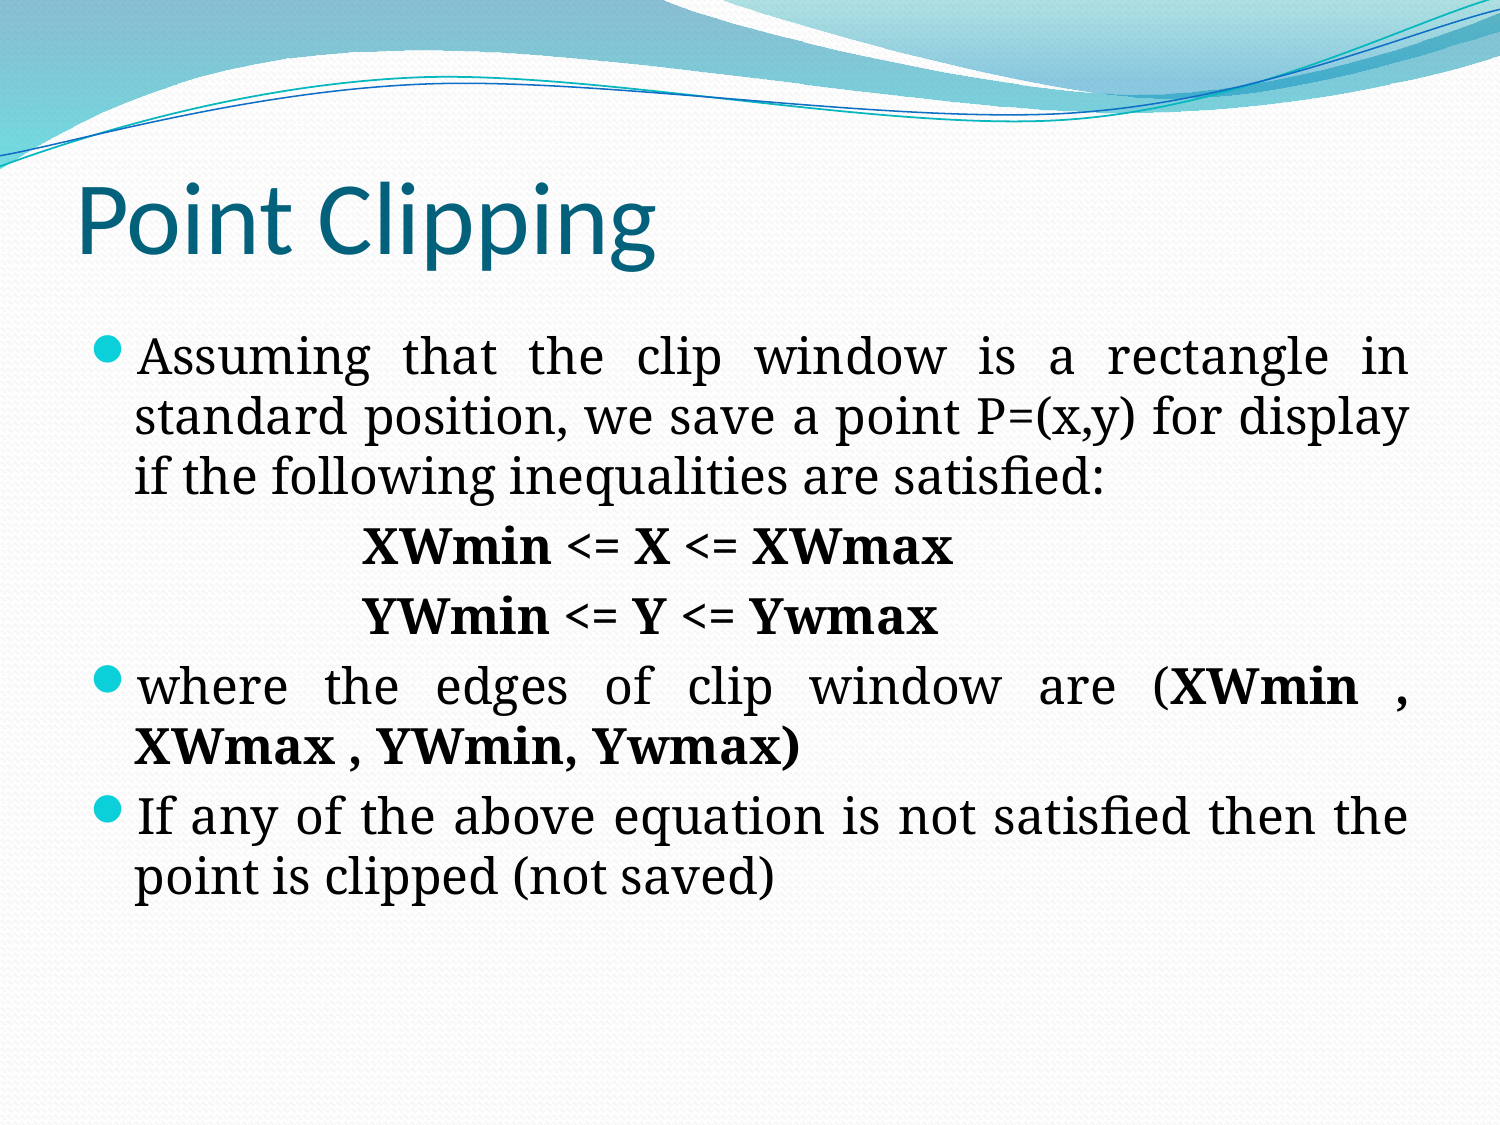

# Point Clipping
Assuming that the clip window is a rectangle in standard position, we save a point P=(x,y) for display if the following inequalities are satisfied:
                     XWmin <= X <= XWmax
                     YWmin <= Y <= Ywmax
where the edges of clip window are (XWmin , XWmax , YWmin, Ywmax)
If any of the above equation is not satisfied then the point is clipped (not saved)